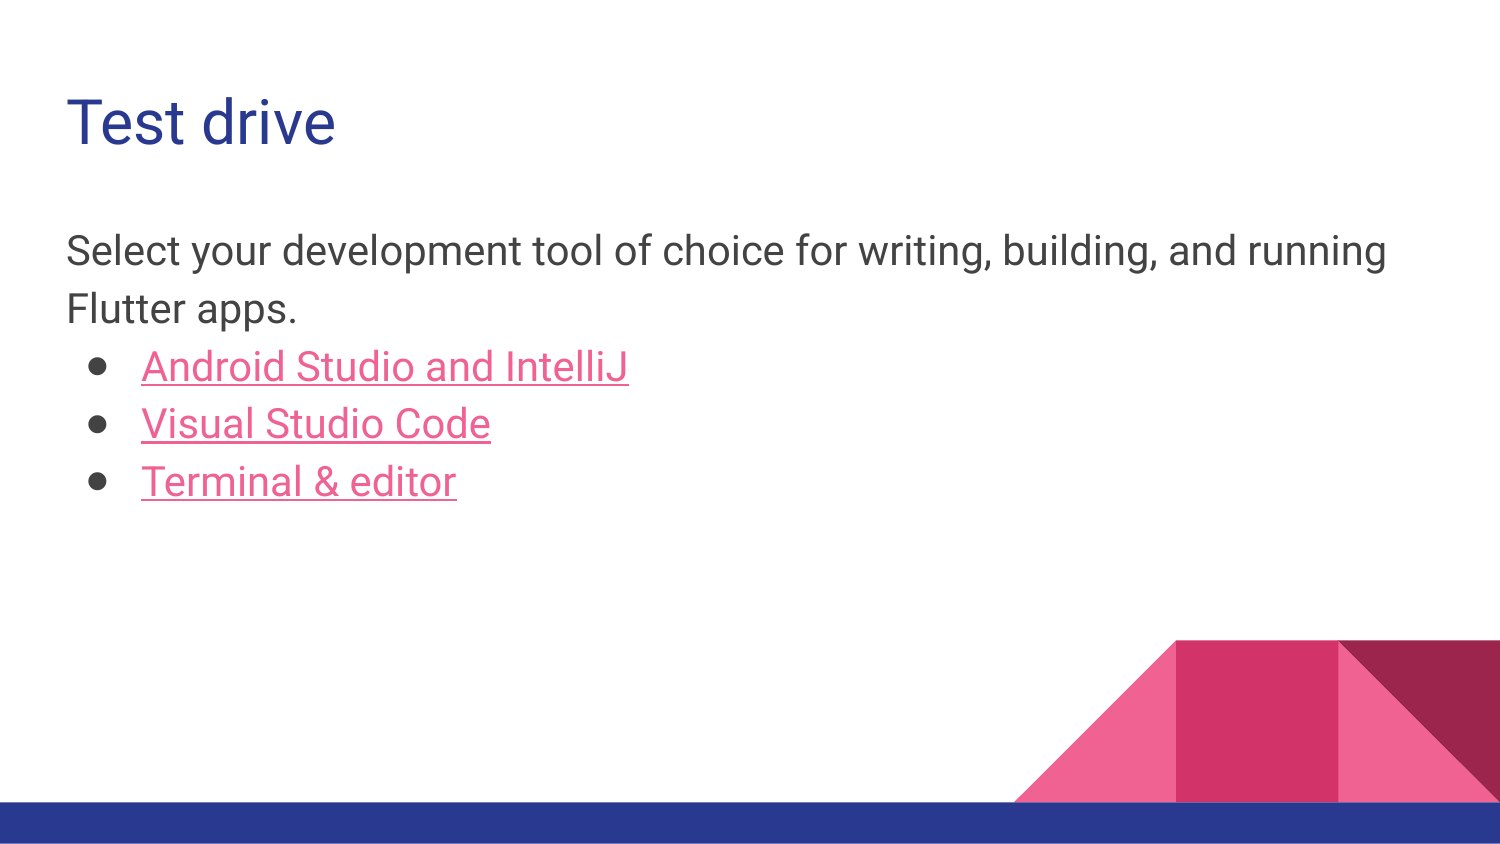

# Test drive
Select your development tool of choice for writing, building, and running Flutter apps.
Android Studio and IntelliJ
Visual Studio Code
Terminal & editor